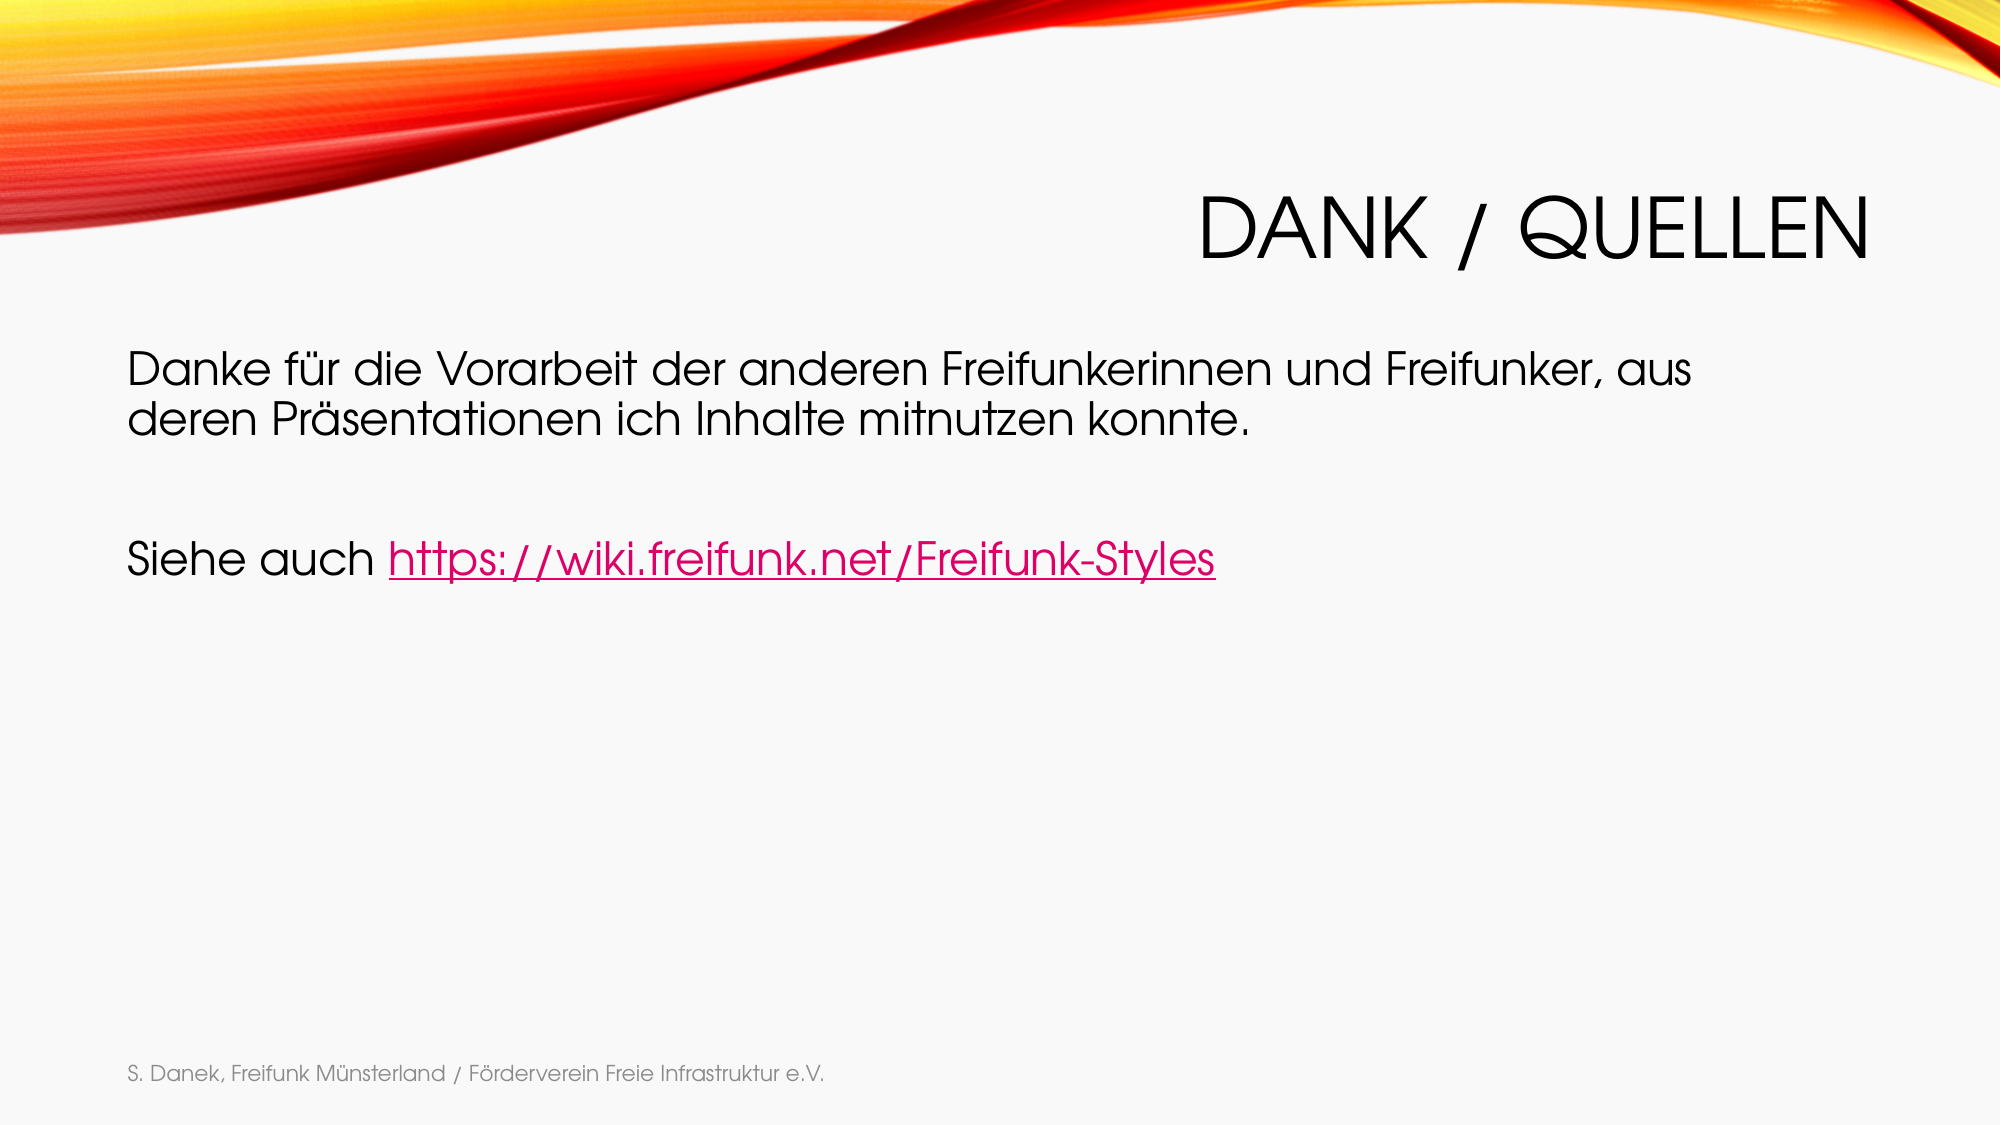

# Dank / Quellen
Danke für die Vorarbeit der anderen Freifunkerinnen und Freifunker, aus deren Präsentationen ich Inhalte mitnutzen konnte.

Siehe auch https://wiki.freifunk.net/Freifunk-Styles
S. Danek, Freifunk Münsterland / Förderverein Freie Infrastruktur e.V.